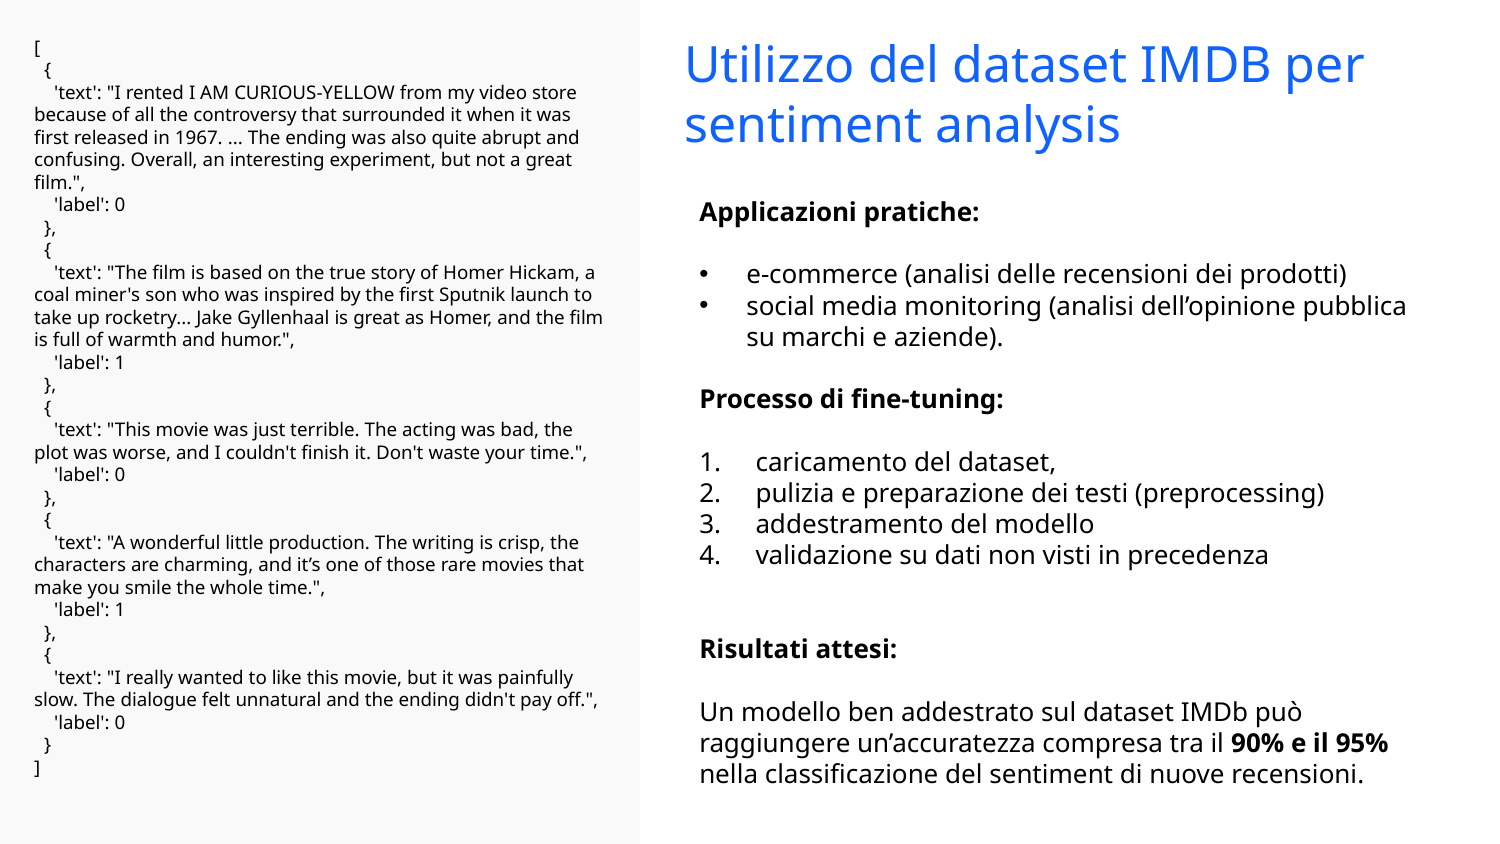

[
  {
    'text': "I rented I AM CURIOUS-YELLOW from my video store because of all the controversy that surrounded it when it was first released in 1967. ... The ending was also quite abrupt and confusing. Overall, an interesting experiment, but not a great film.",
    'label': 0
  },
  {
    'text': "The film is based on the true story of Homer Hickam, a coal miner's son who was inspired by the first Sputnik launch to take up rocketry... Jake Gyllenhaal is great as Homer, and the film is full of warmth and humor.",
    'label': 1
  },
  {
    'text': "This movie was just terrible. The acting was bad, the plot was worse, and I couldn't finish it. Don't waste your time.",
    'label': 0
  },
  {
    'text': "A wonderful little production. The writing is crisp, the characters are charming, and it’s one of those rare movies that make you smile the whole time.",
    'label': 1
  },
  {
    'text': "I really wanted to like this movie, but it was painfully slow. The dialogue felt unnatural and the ending didn't pay off.",
    'label': 0
  }
]
Utilizzo del dataset IMDB per sentiment analysis
Applicazioni pratiche:

e-commerce (analisi delle recensioni dei prodotti)
social media monitoring (analisi dell’opinione pubblica su marchi e aziende).

Processo di fine-tuning:

caricamento del dataset,
pulizia e preparazione dei testi (preprocessing)
addestramento del modello
validazione su dati non visti in precedenza

Risultati attesi:

Un modello ben addestrato sul dataset IMDb può raggiungere un’accuratezza compresa tra il 90% e il 95% nella classificazione del sentiment di nuove recensioni.